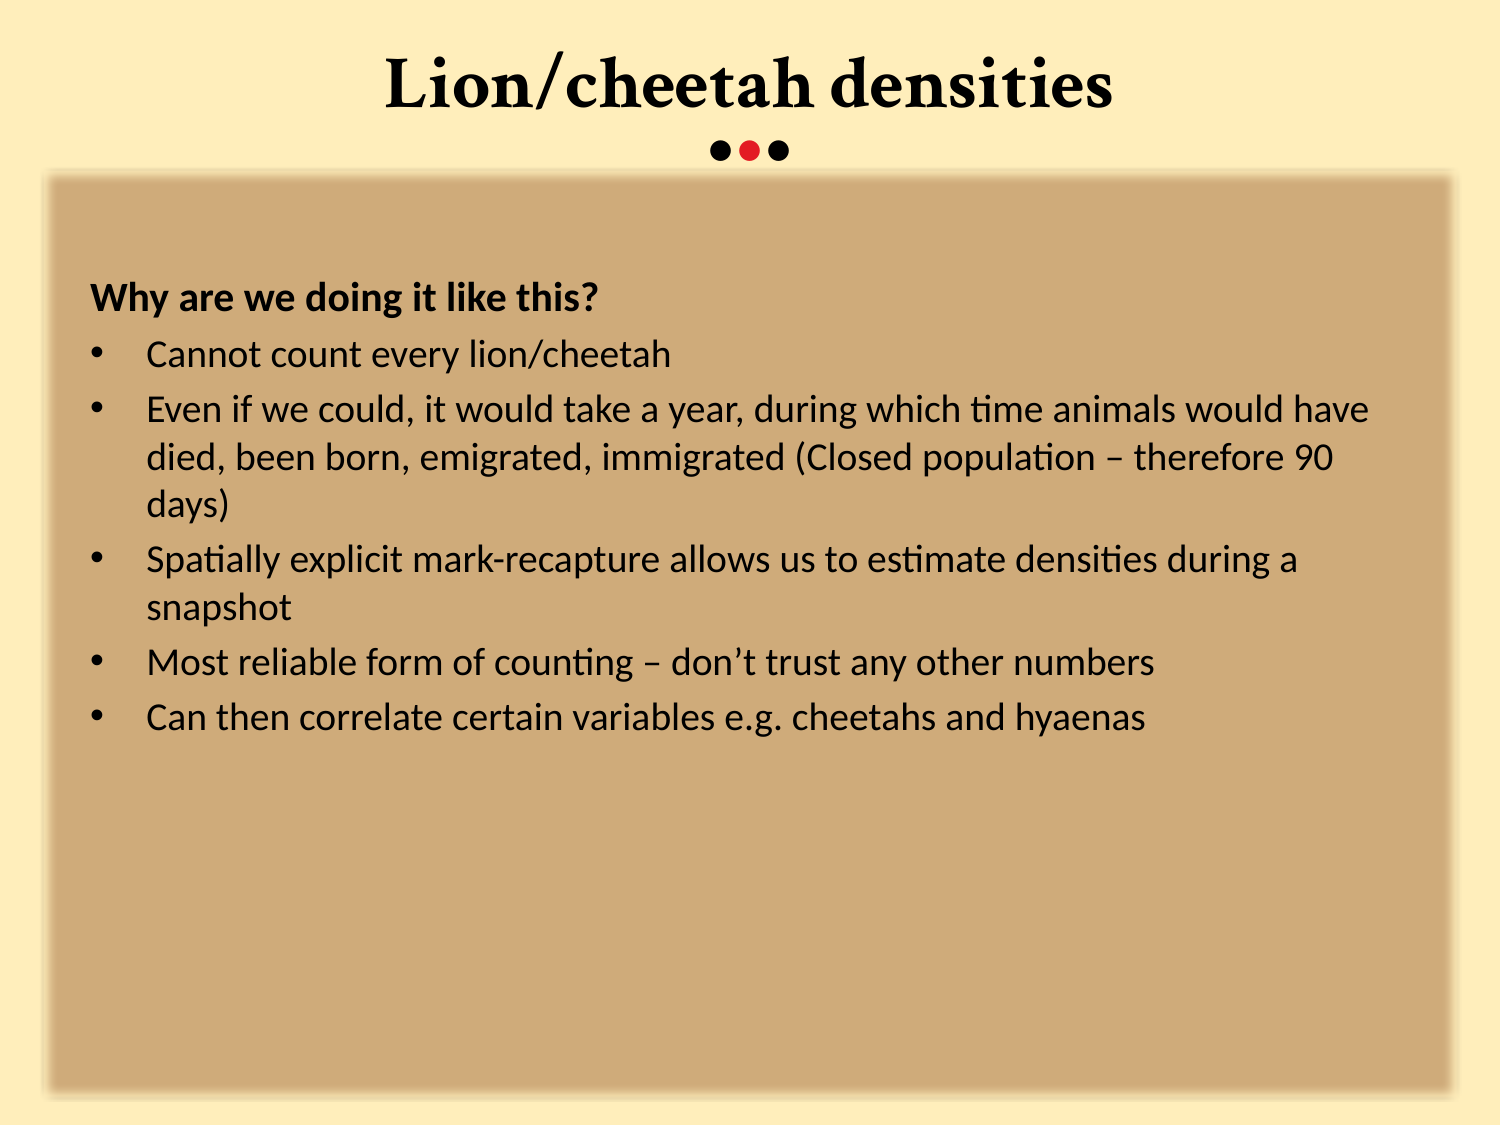

Lion/cheetah densities
•••

Why are we doing it like this?
Cannot count every lion/cheetah
Even if we could, it would take a year, during which time animals would have died, been born, emigrated, immigrated (Closed population – therefore 90 days)
Spatially explicit mark-recapture allows us to estimate densities during a snapshot
Most reliable form of counting – don’t trust any other numbers
Can then correlate certain variables e.g. cheetahs and hyaenas